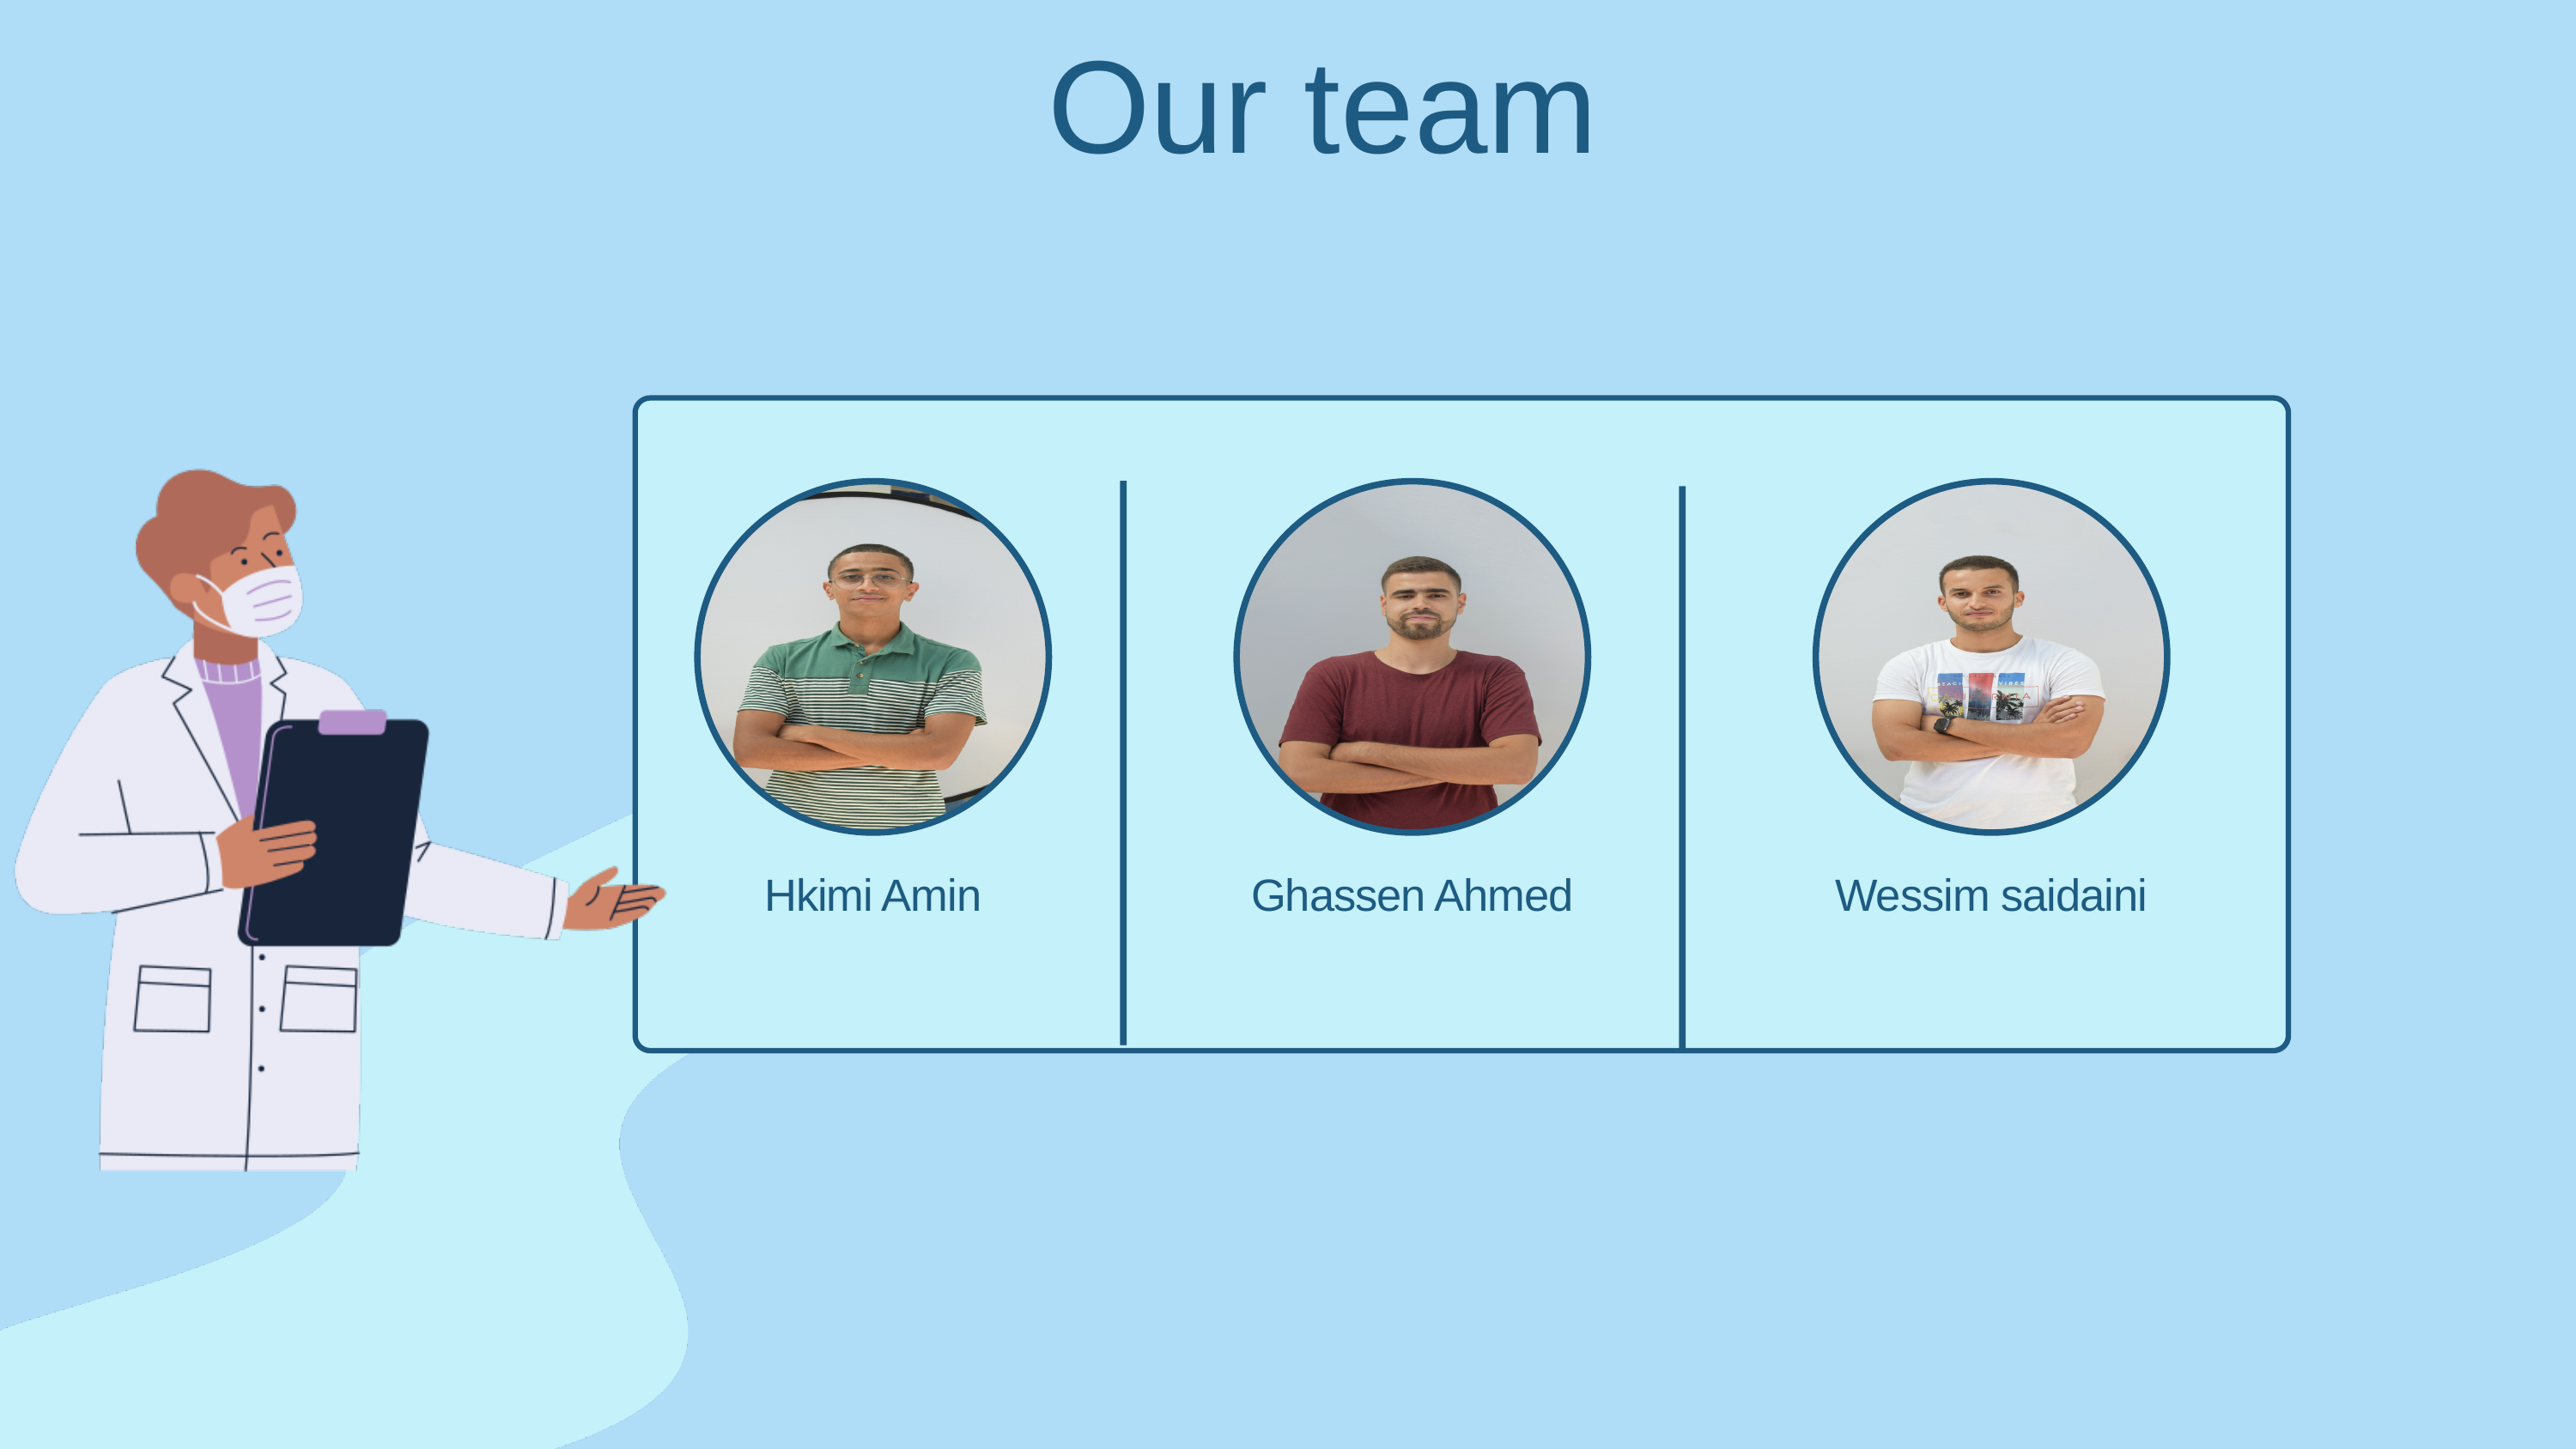

Our team

Hkimi Amin
Ghassen Ahmed
Wessim saidaini